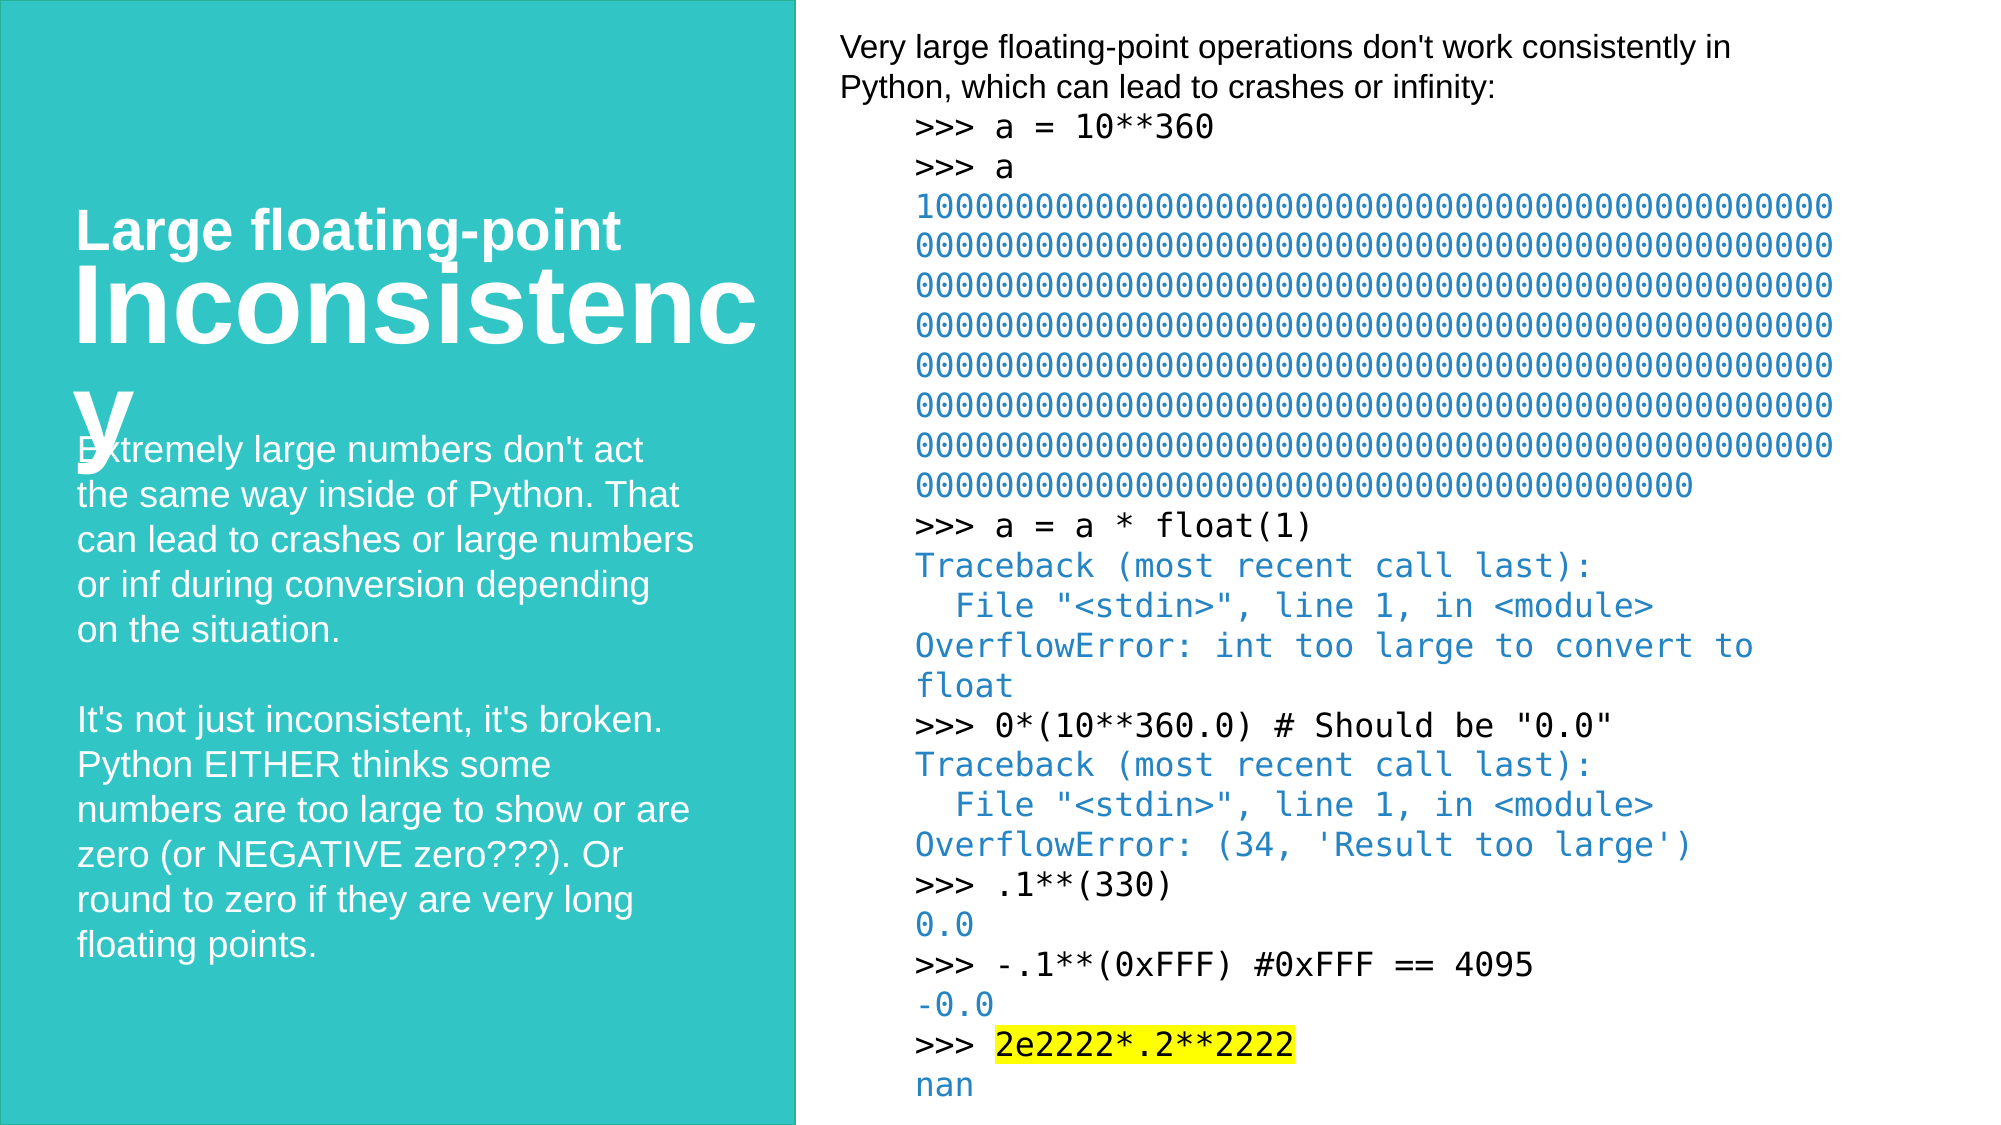

Very large floating-point operations don't work consistently in Python, which can lead to crashes or infinity:
>>> a = 10**360
>>> a
1000000000000000000000000000000000000000000000000000000000000000000000000000000000000000000000000000000000000000000000000000000000000000000000000000000000000000000000000000000000000000000000000000000000000000000000000000000000000000000000000000000000000000000000000000000000000000000000000000000000000000000000000000000000000000000000000000000000000000000000000
>>> a = a * float(1)
Traceback (most recent call last):
  File "<stdin>", line 1, in <module>
OverflowError: int too large to convert to float
>>> 0*(10**360.0) # Should be "0.0"
Traceback (most recent call last):
  File "<stdin>", line 1, in <module>
OverflowError: (34, 'Result too large')
>>> .1**(330)
0.0
>>> -.1**(0xFFF) #0xFFF == 4095
-0.0
>>> 2e2222*.2**2222
nan

Large floating-point
Inconsistency
Extremely large numbers don't act the same way inside of Python. That can lead to crashes or large numbers or inf during conversion depending on the situation.

It's not just inconsistent, it's broken. Python EITHER thinks some numbers are too large to show or are zero (or NEGATIVE zero???). Or round to zero if they are very long floating points.